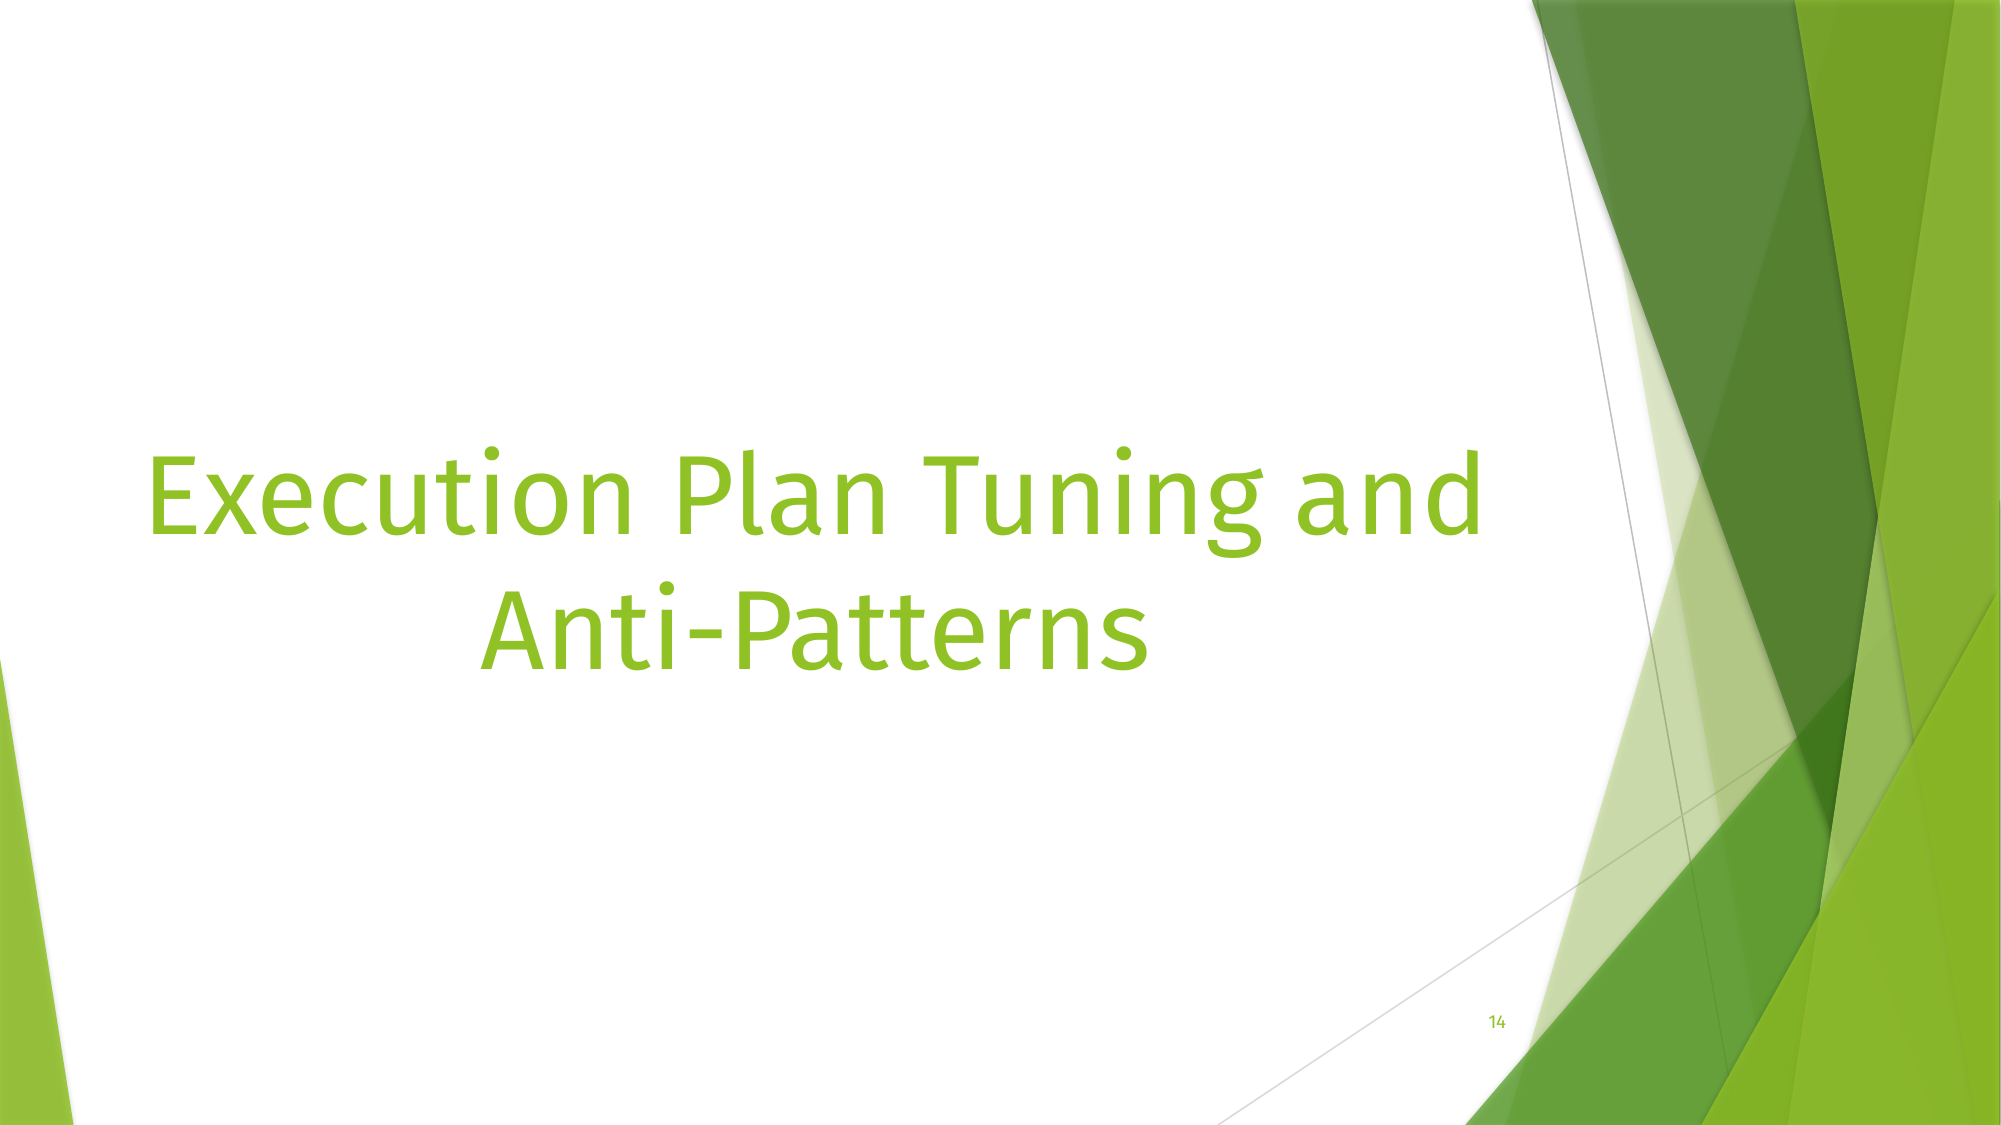

# Execution Plan Tuning and Anti-Patterns
14